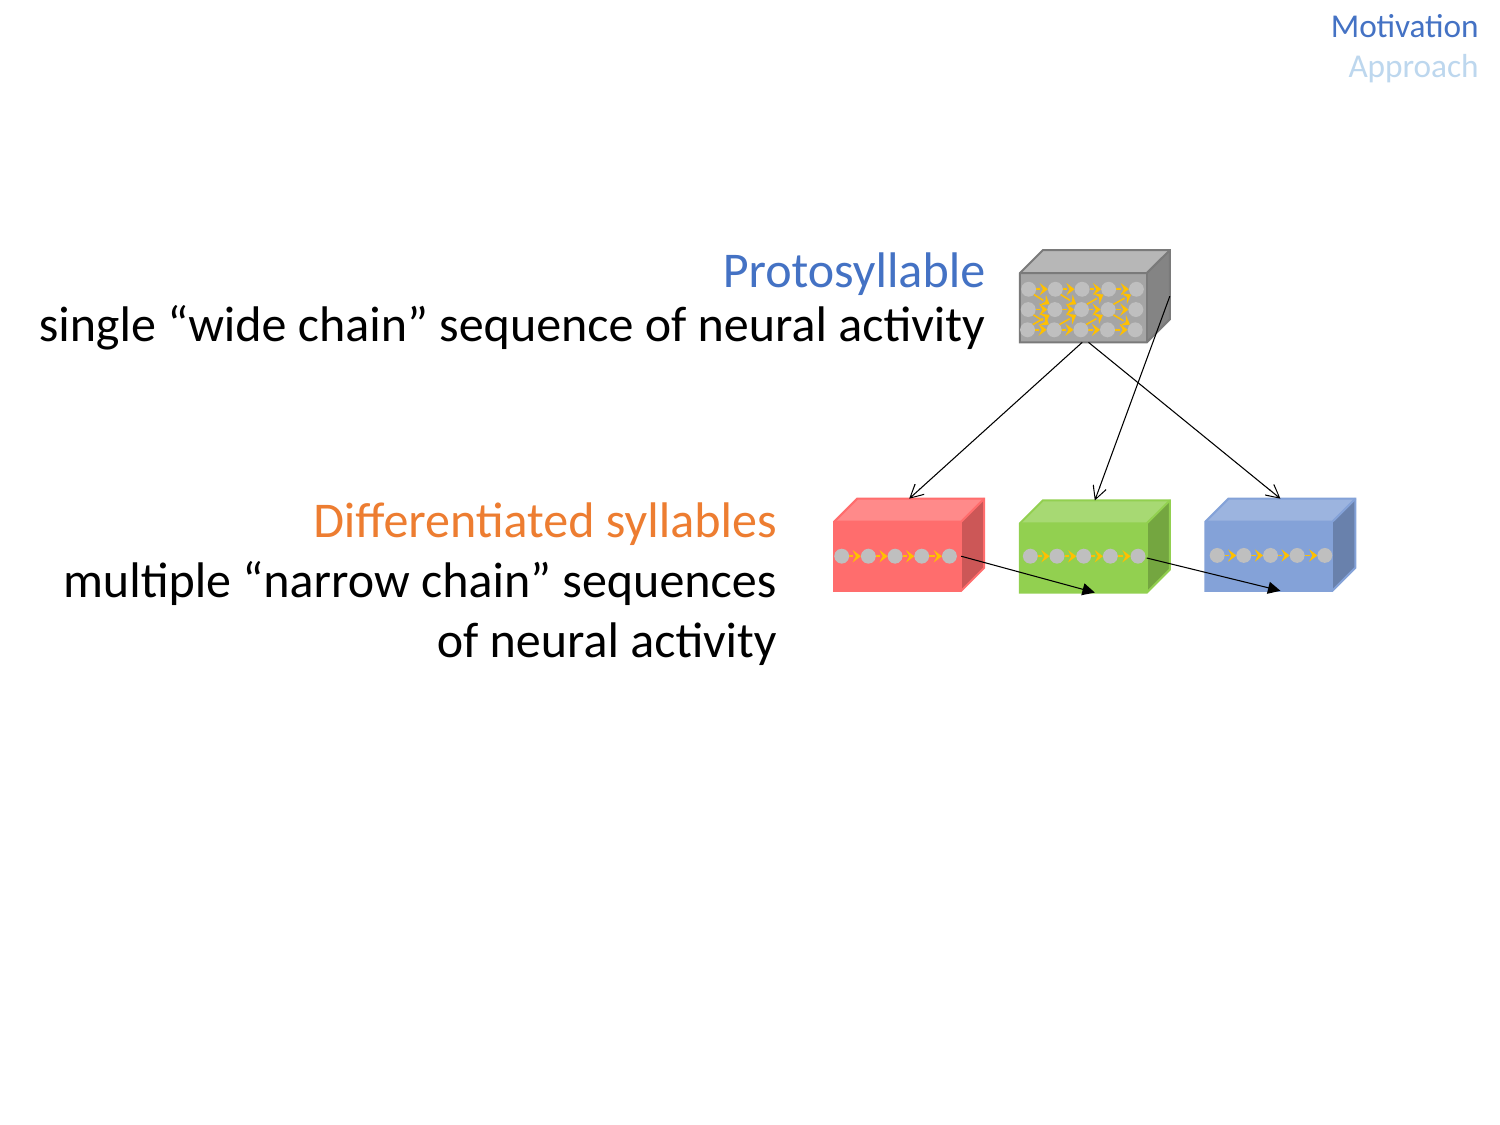

Protosyllable
single “wide chain” sequence of neural activity

Differentiated syllables
multiple “narrow chain” sequences of neural activity